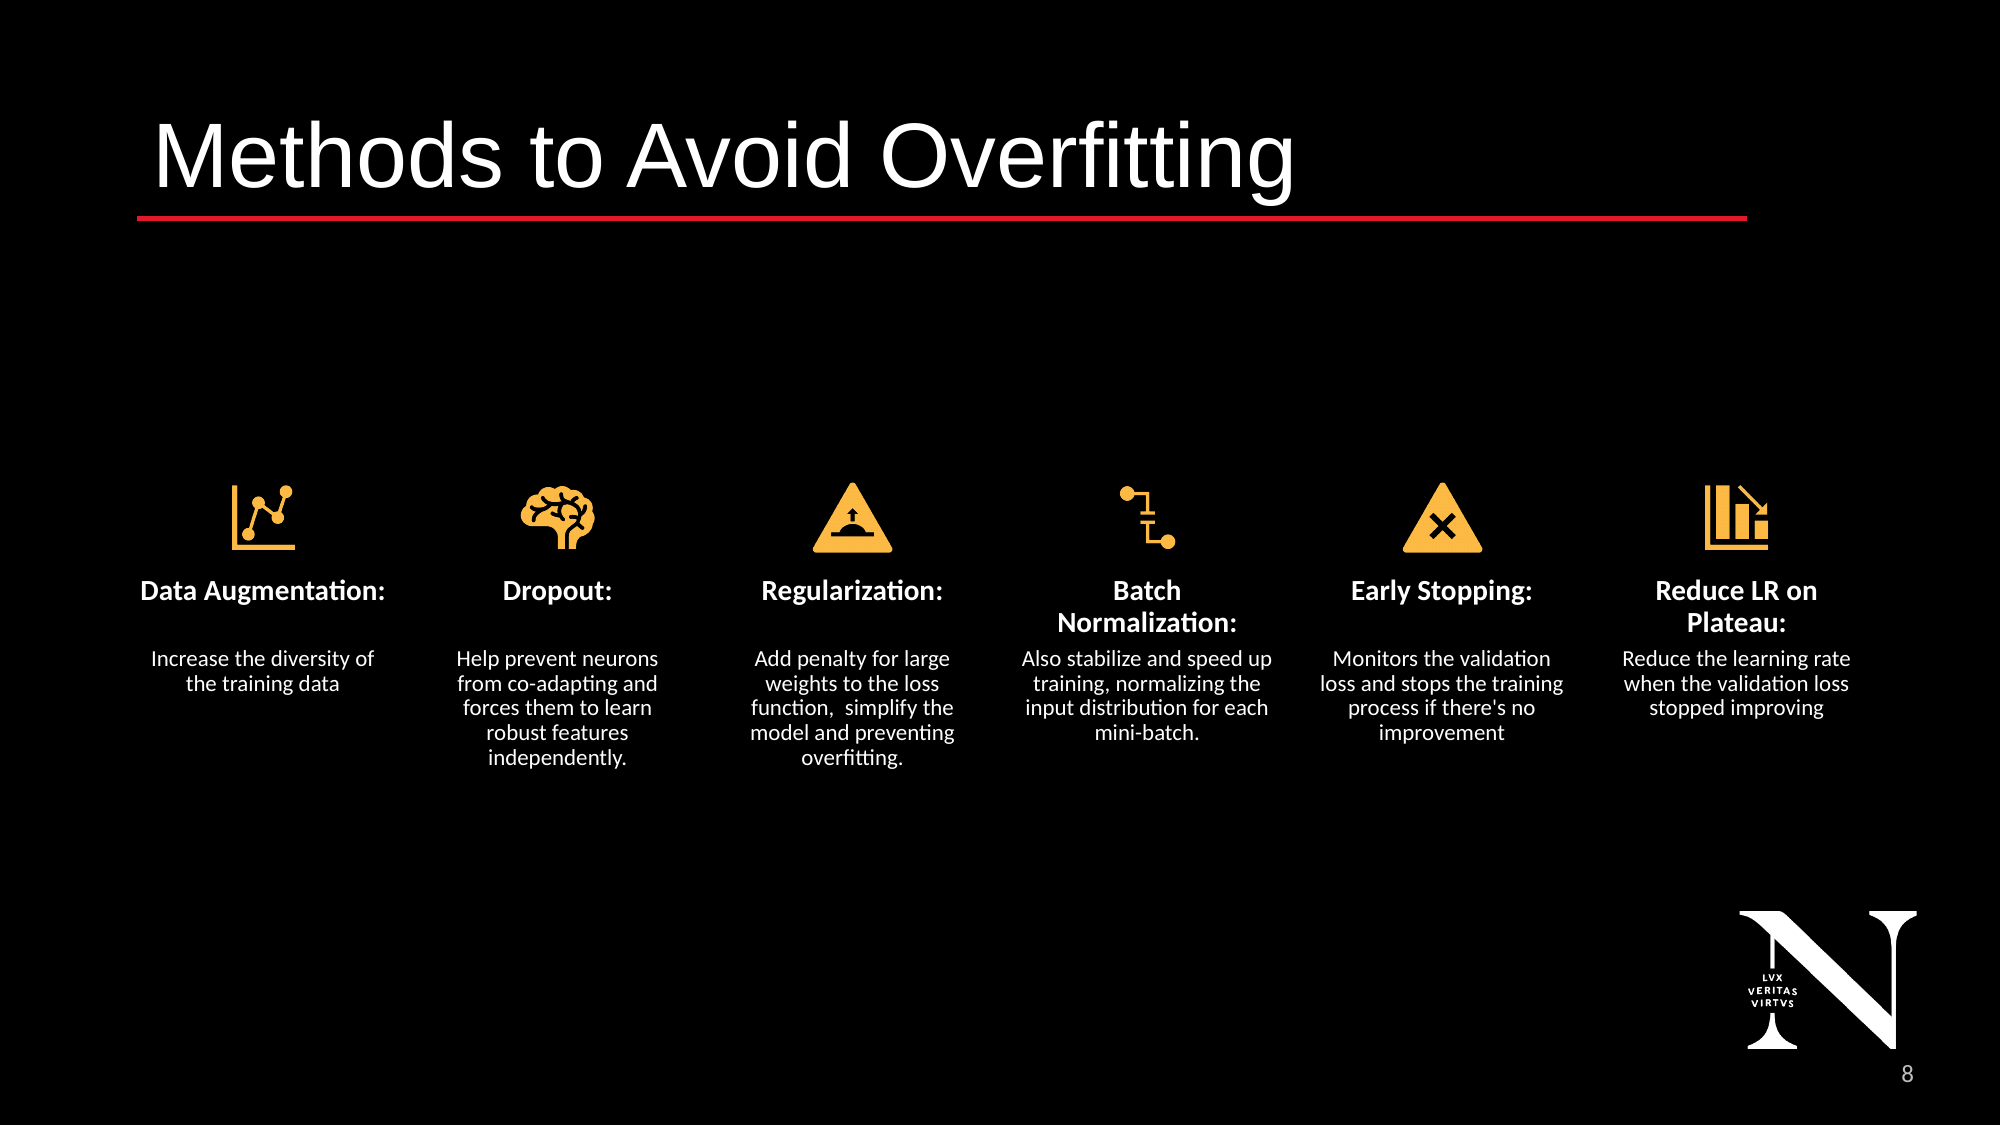

# Methods to Avoid Overfitting
Data Augmentation:
Increase the diversity of the training data
Dropout:
Help prevent neurons from co-adapting and forces them to learn robust features independently.
Regularization:
Add penalty for large weights to the loss function,  simplify the model and preventing overfitting.
Batch Normalization:
Also stabilize and speed up training, normalizing the input distribution for each mini-batch.
Early Stopping:
Monitors the validation loss and stops the training process if there's no improvement
Reduce LR on Plateau:
Reduce the learning rate when the validation loss stopped improving
8